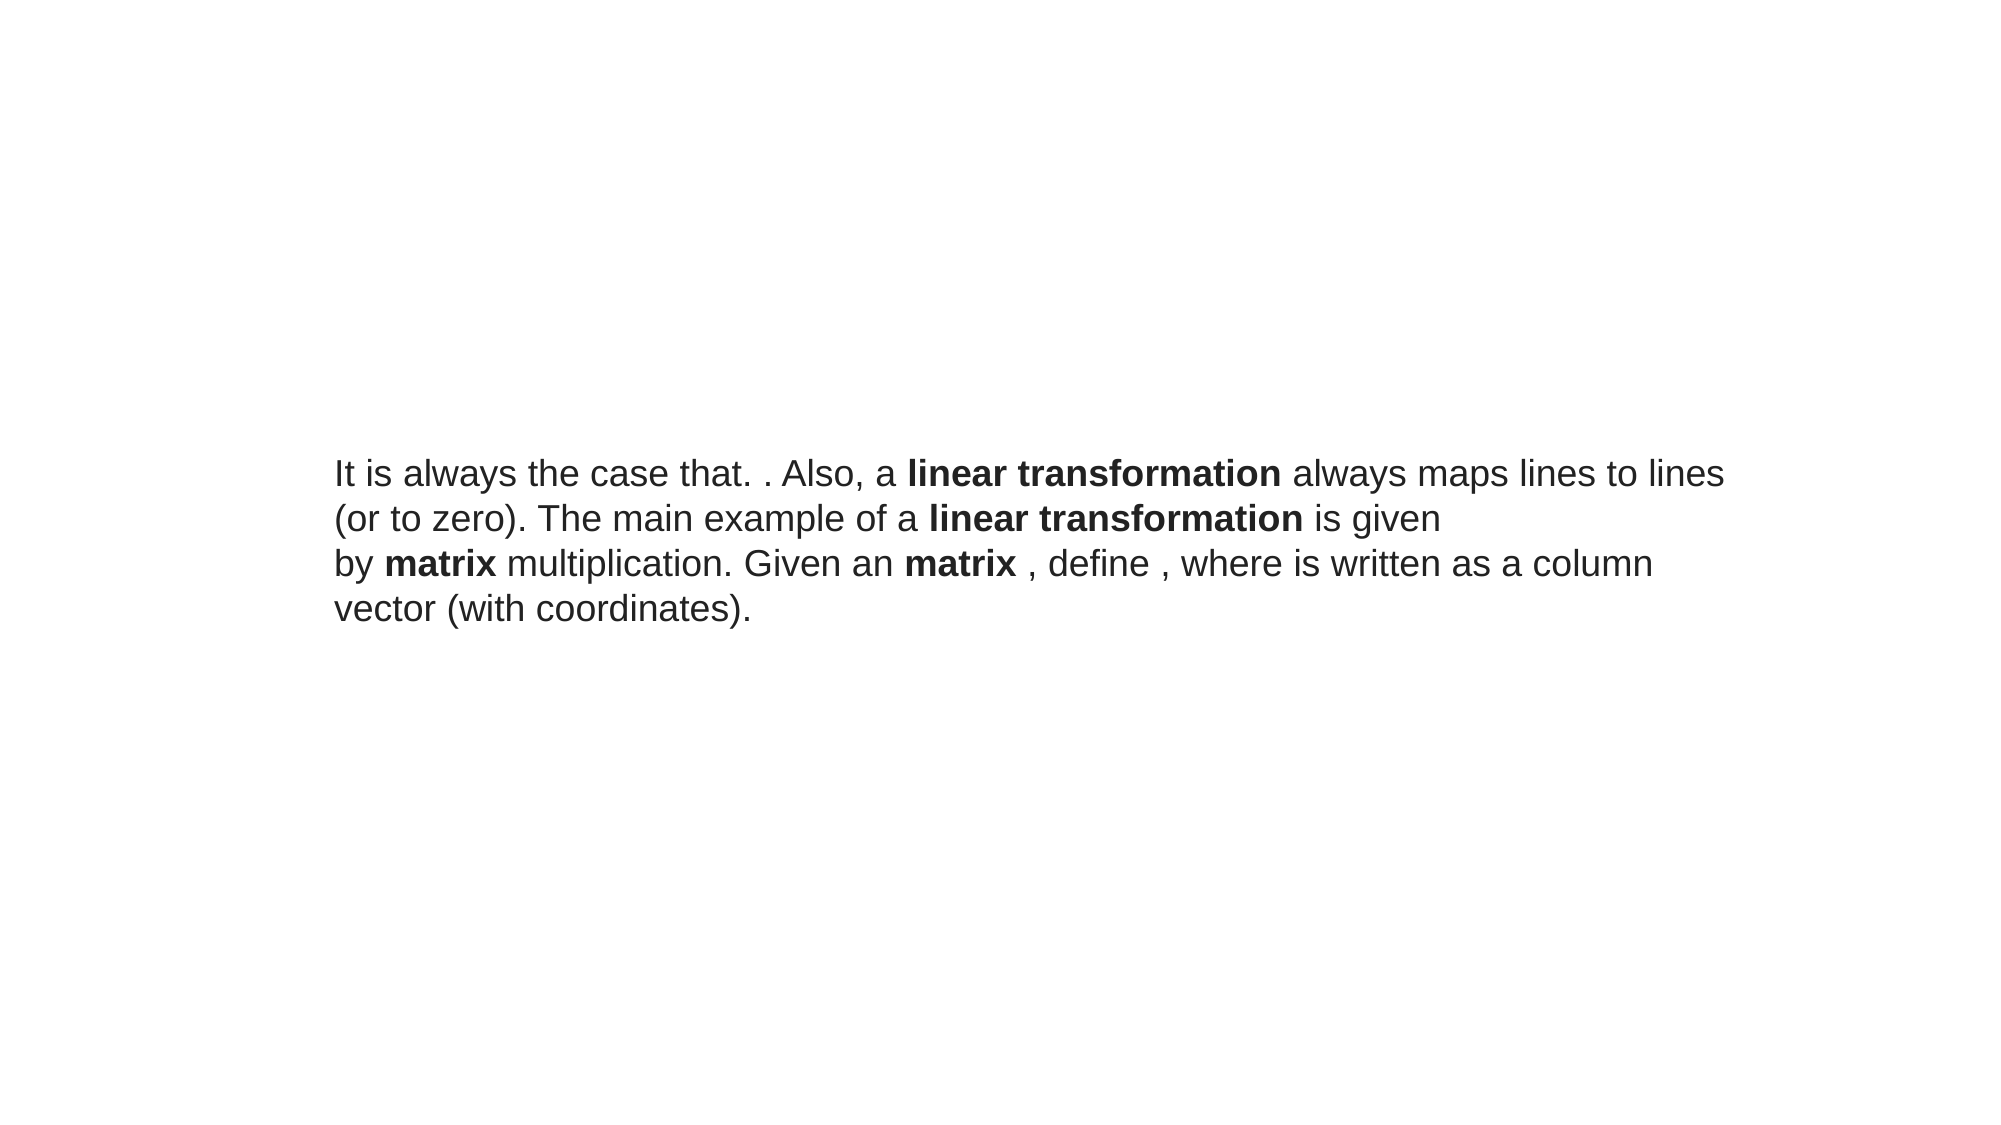

It is always the case that. . Also, a linear transformation always maps lines to lines (or to zero). The main example of a linear transformation is given by matrix multiplication. Given an matrix , define , where is written as a column vector (with coordinates).